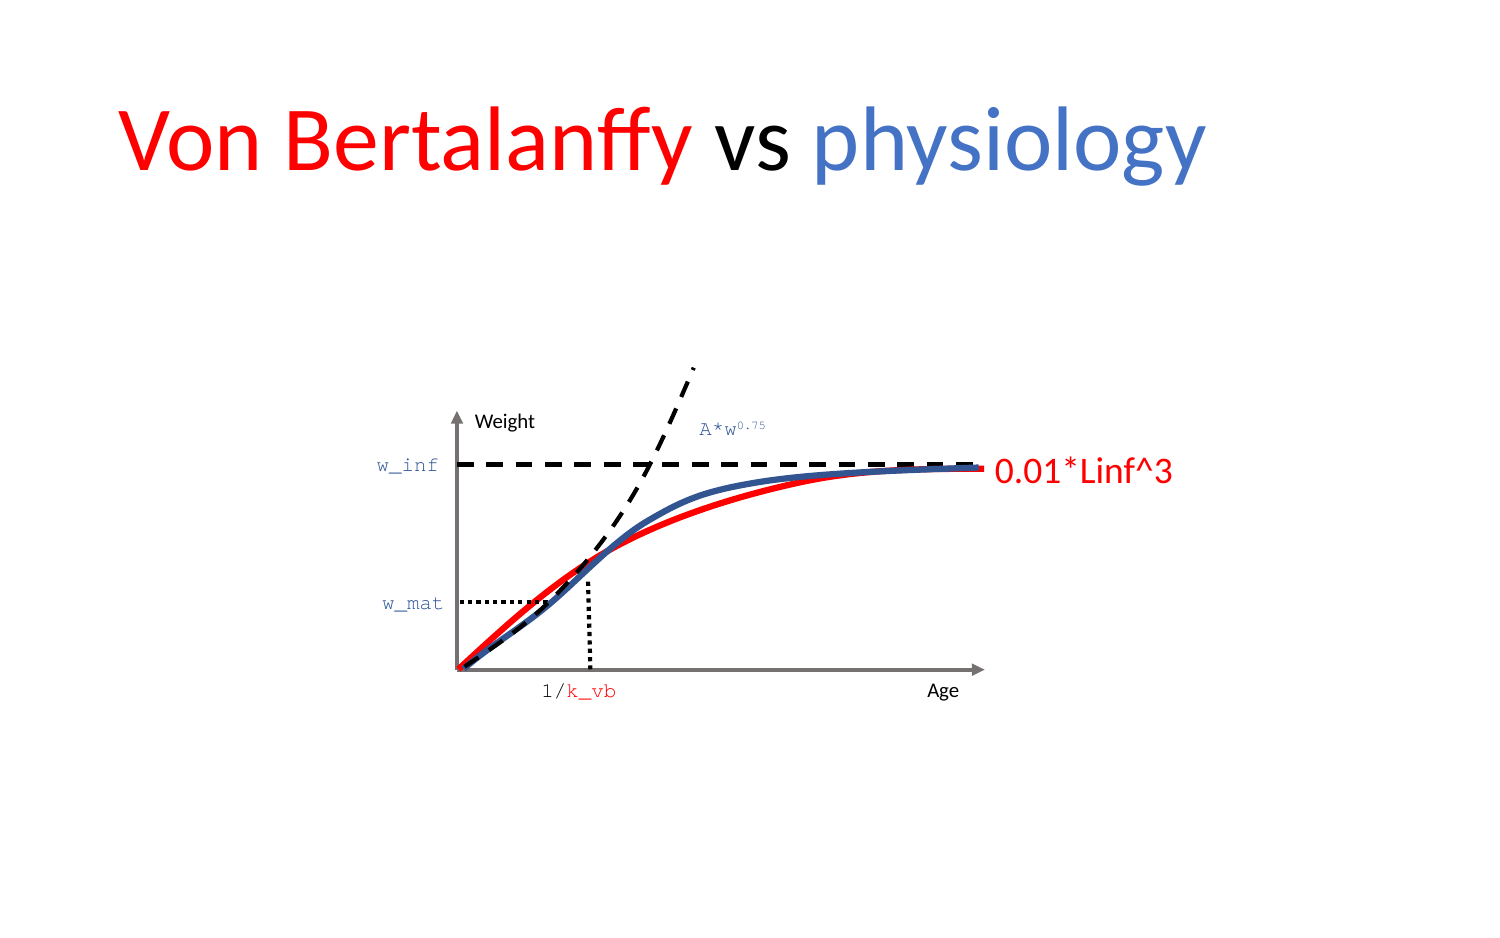

# Von Bertalanffy vs physiology

Weight
A*w0.75
0.01*Linf^3
w_inf

w_mat
Age
1/k_vb